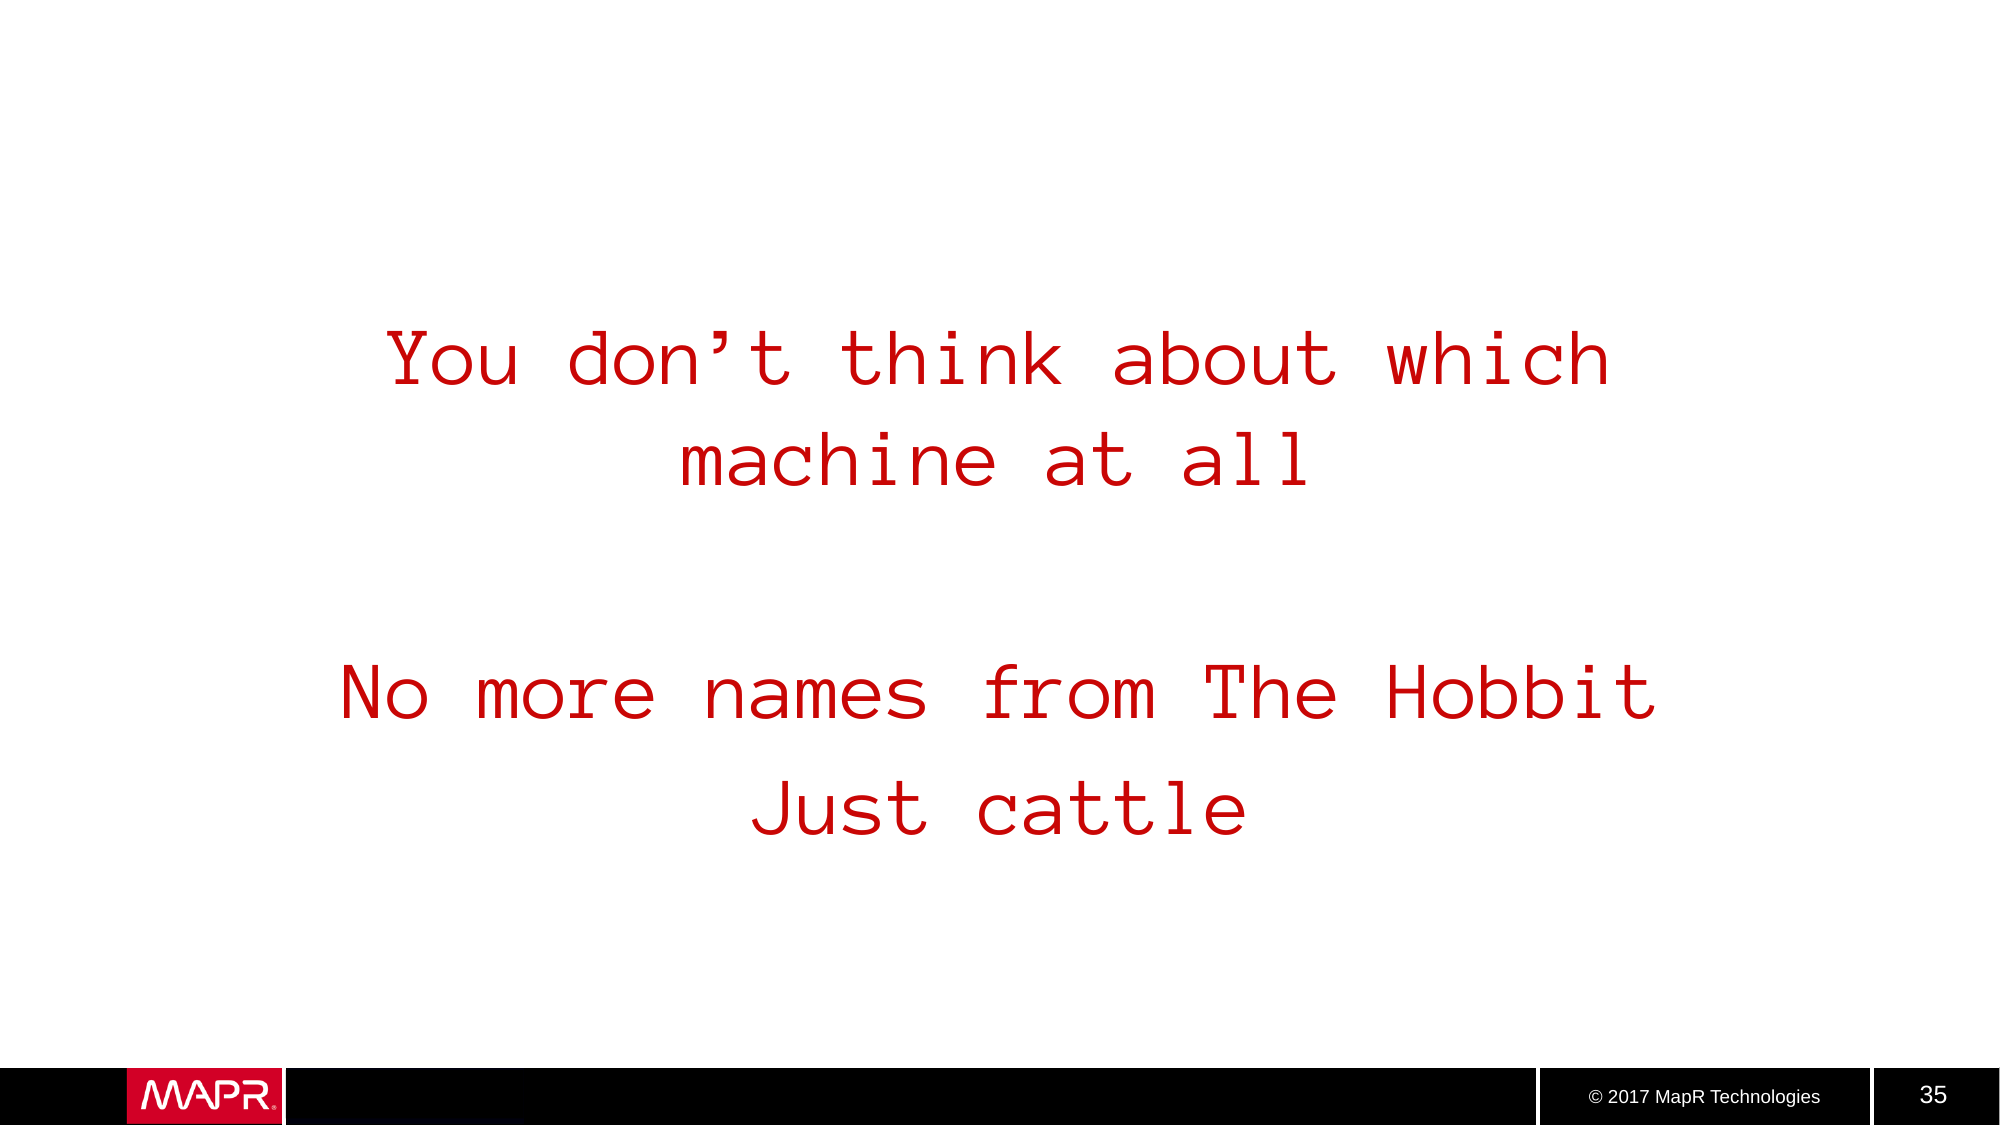

You don’t think about which machine at all

No more names from The Hobbit
Just cattle